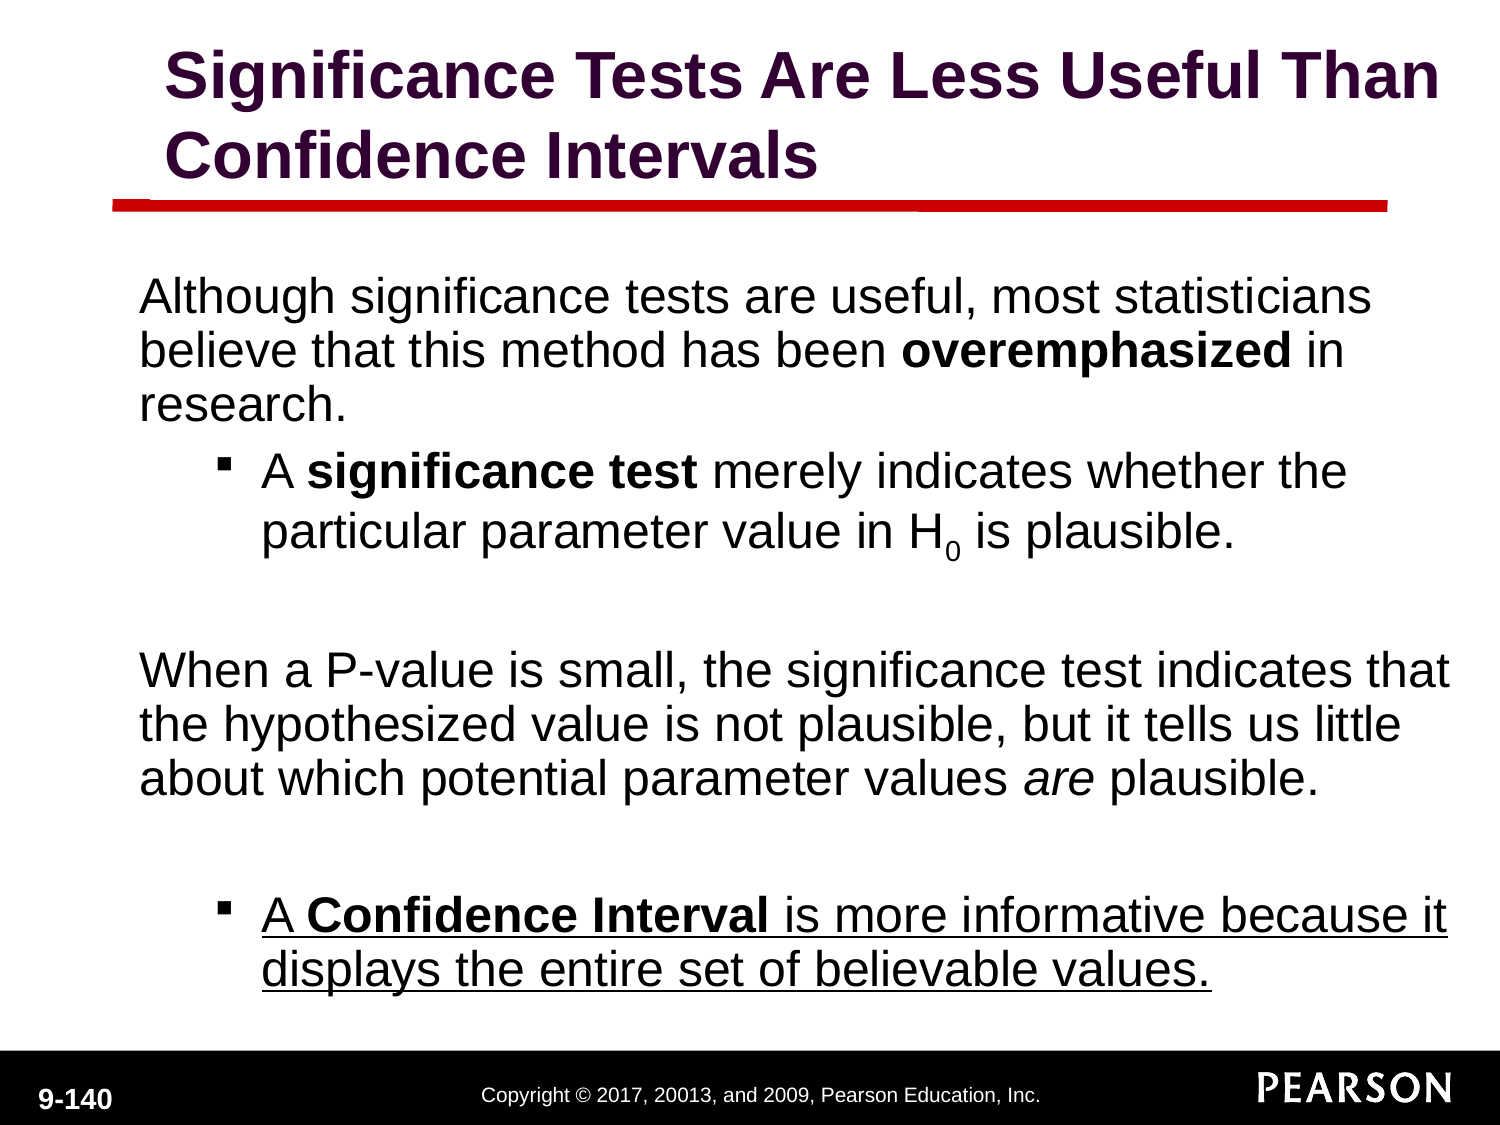

Significance Tests Are Less Useful Than Confidence Intervals
Although significance tests are useful, most statisticians believe that this method has been overemphasized in research.
A significance test merely indicates whether the particular parameter value in H0 is plausible.

When a P-value is small, the significance test indicates that the hypothesized value is not plausible, but it tells us little about which potential parameter values are plausible.

A Confidence Interval is more informative because it displays the entire set of believable values.